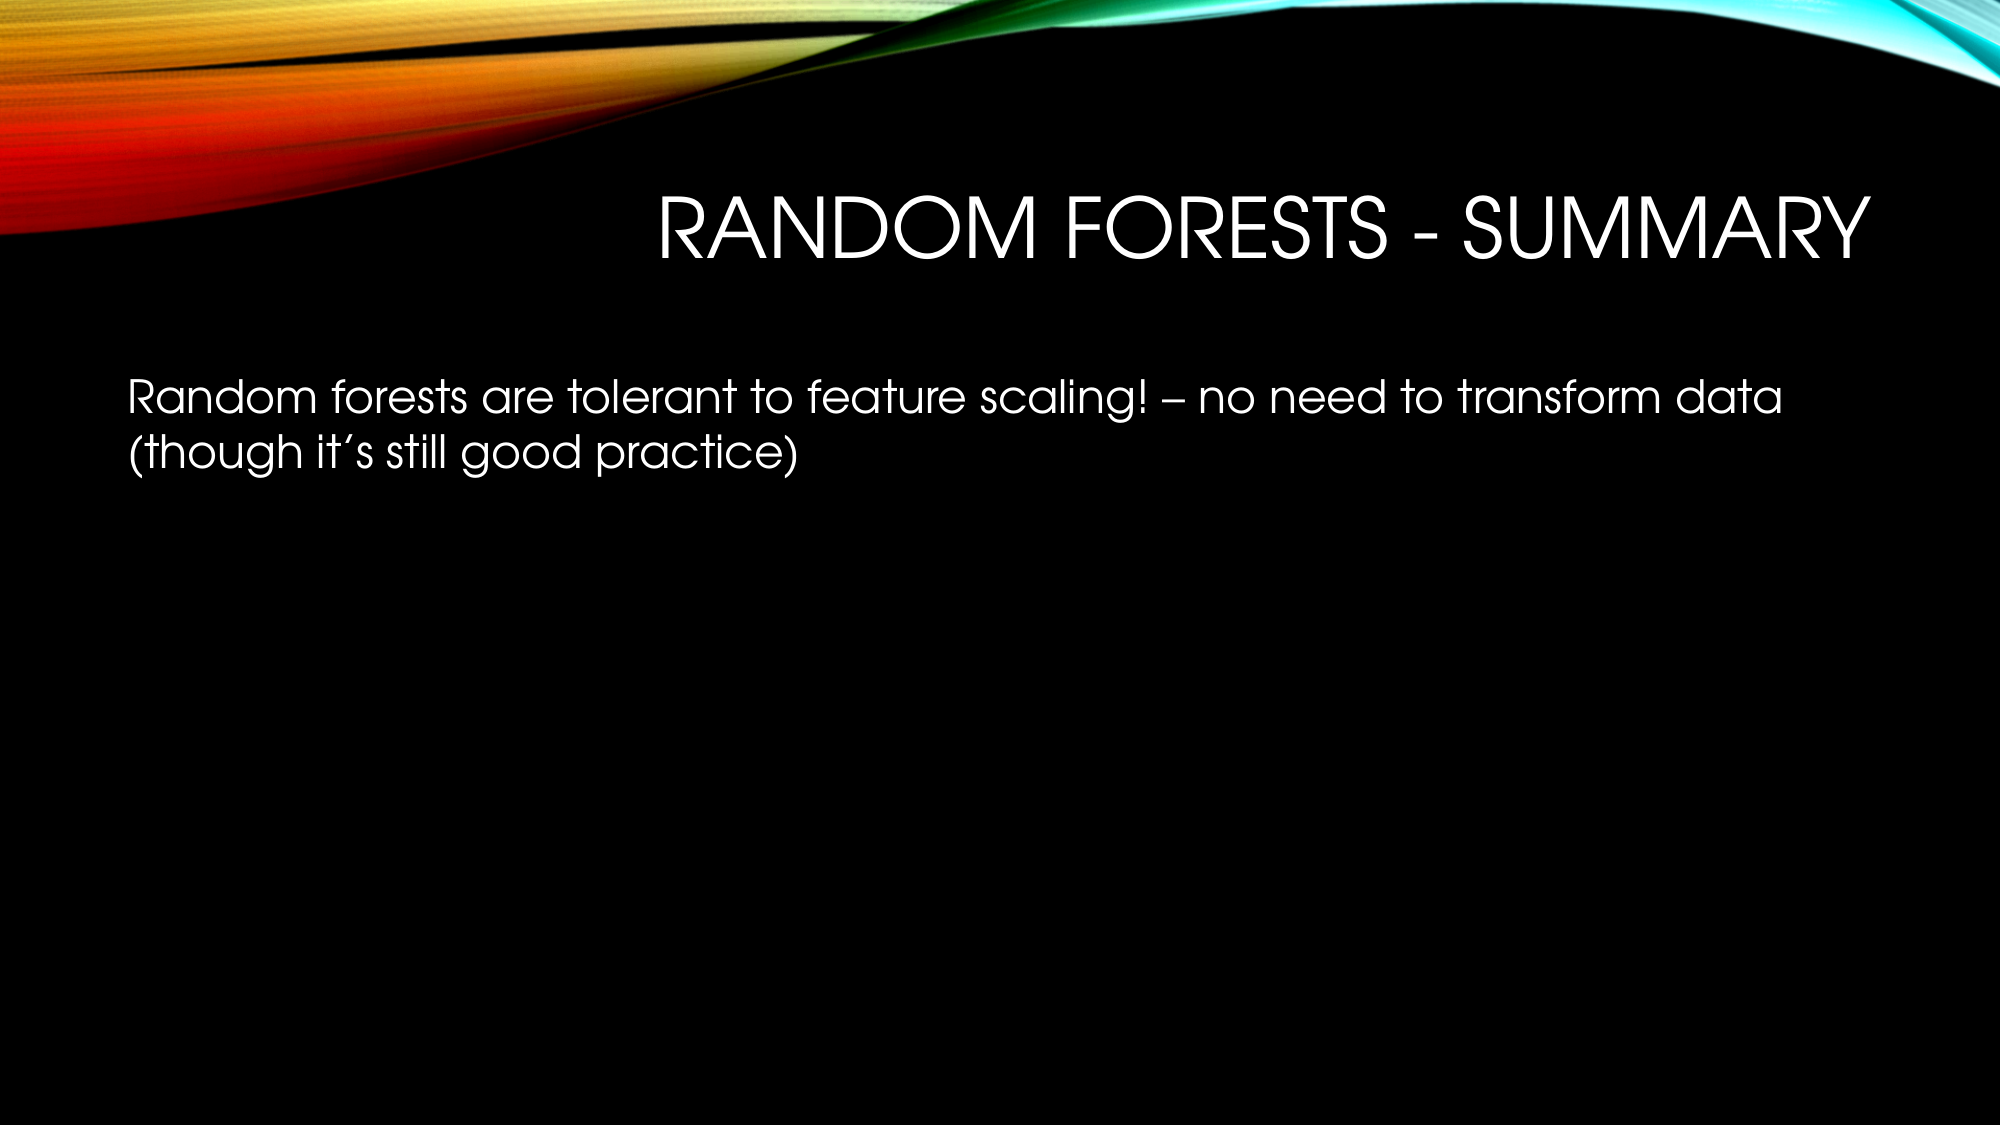

# Random forests - summary
Random forests are tolerant to feature scaling! – no need to transform data (though it’s still good practice)